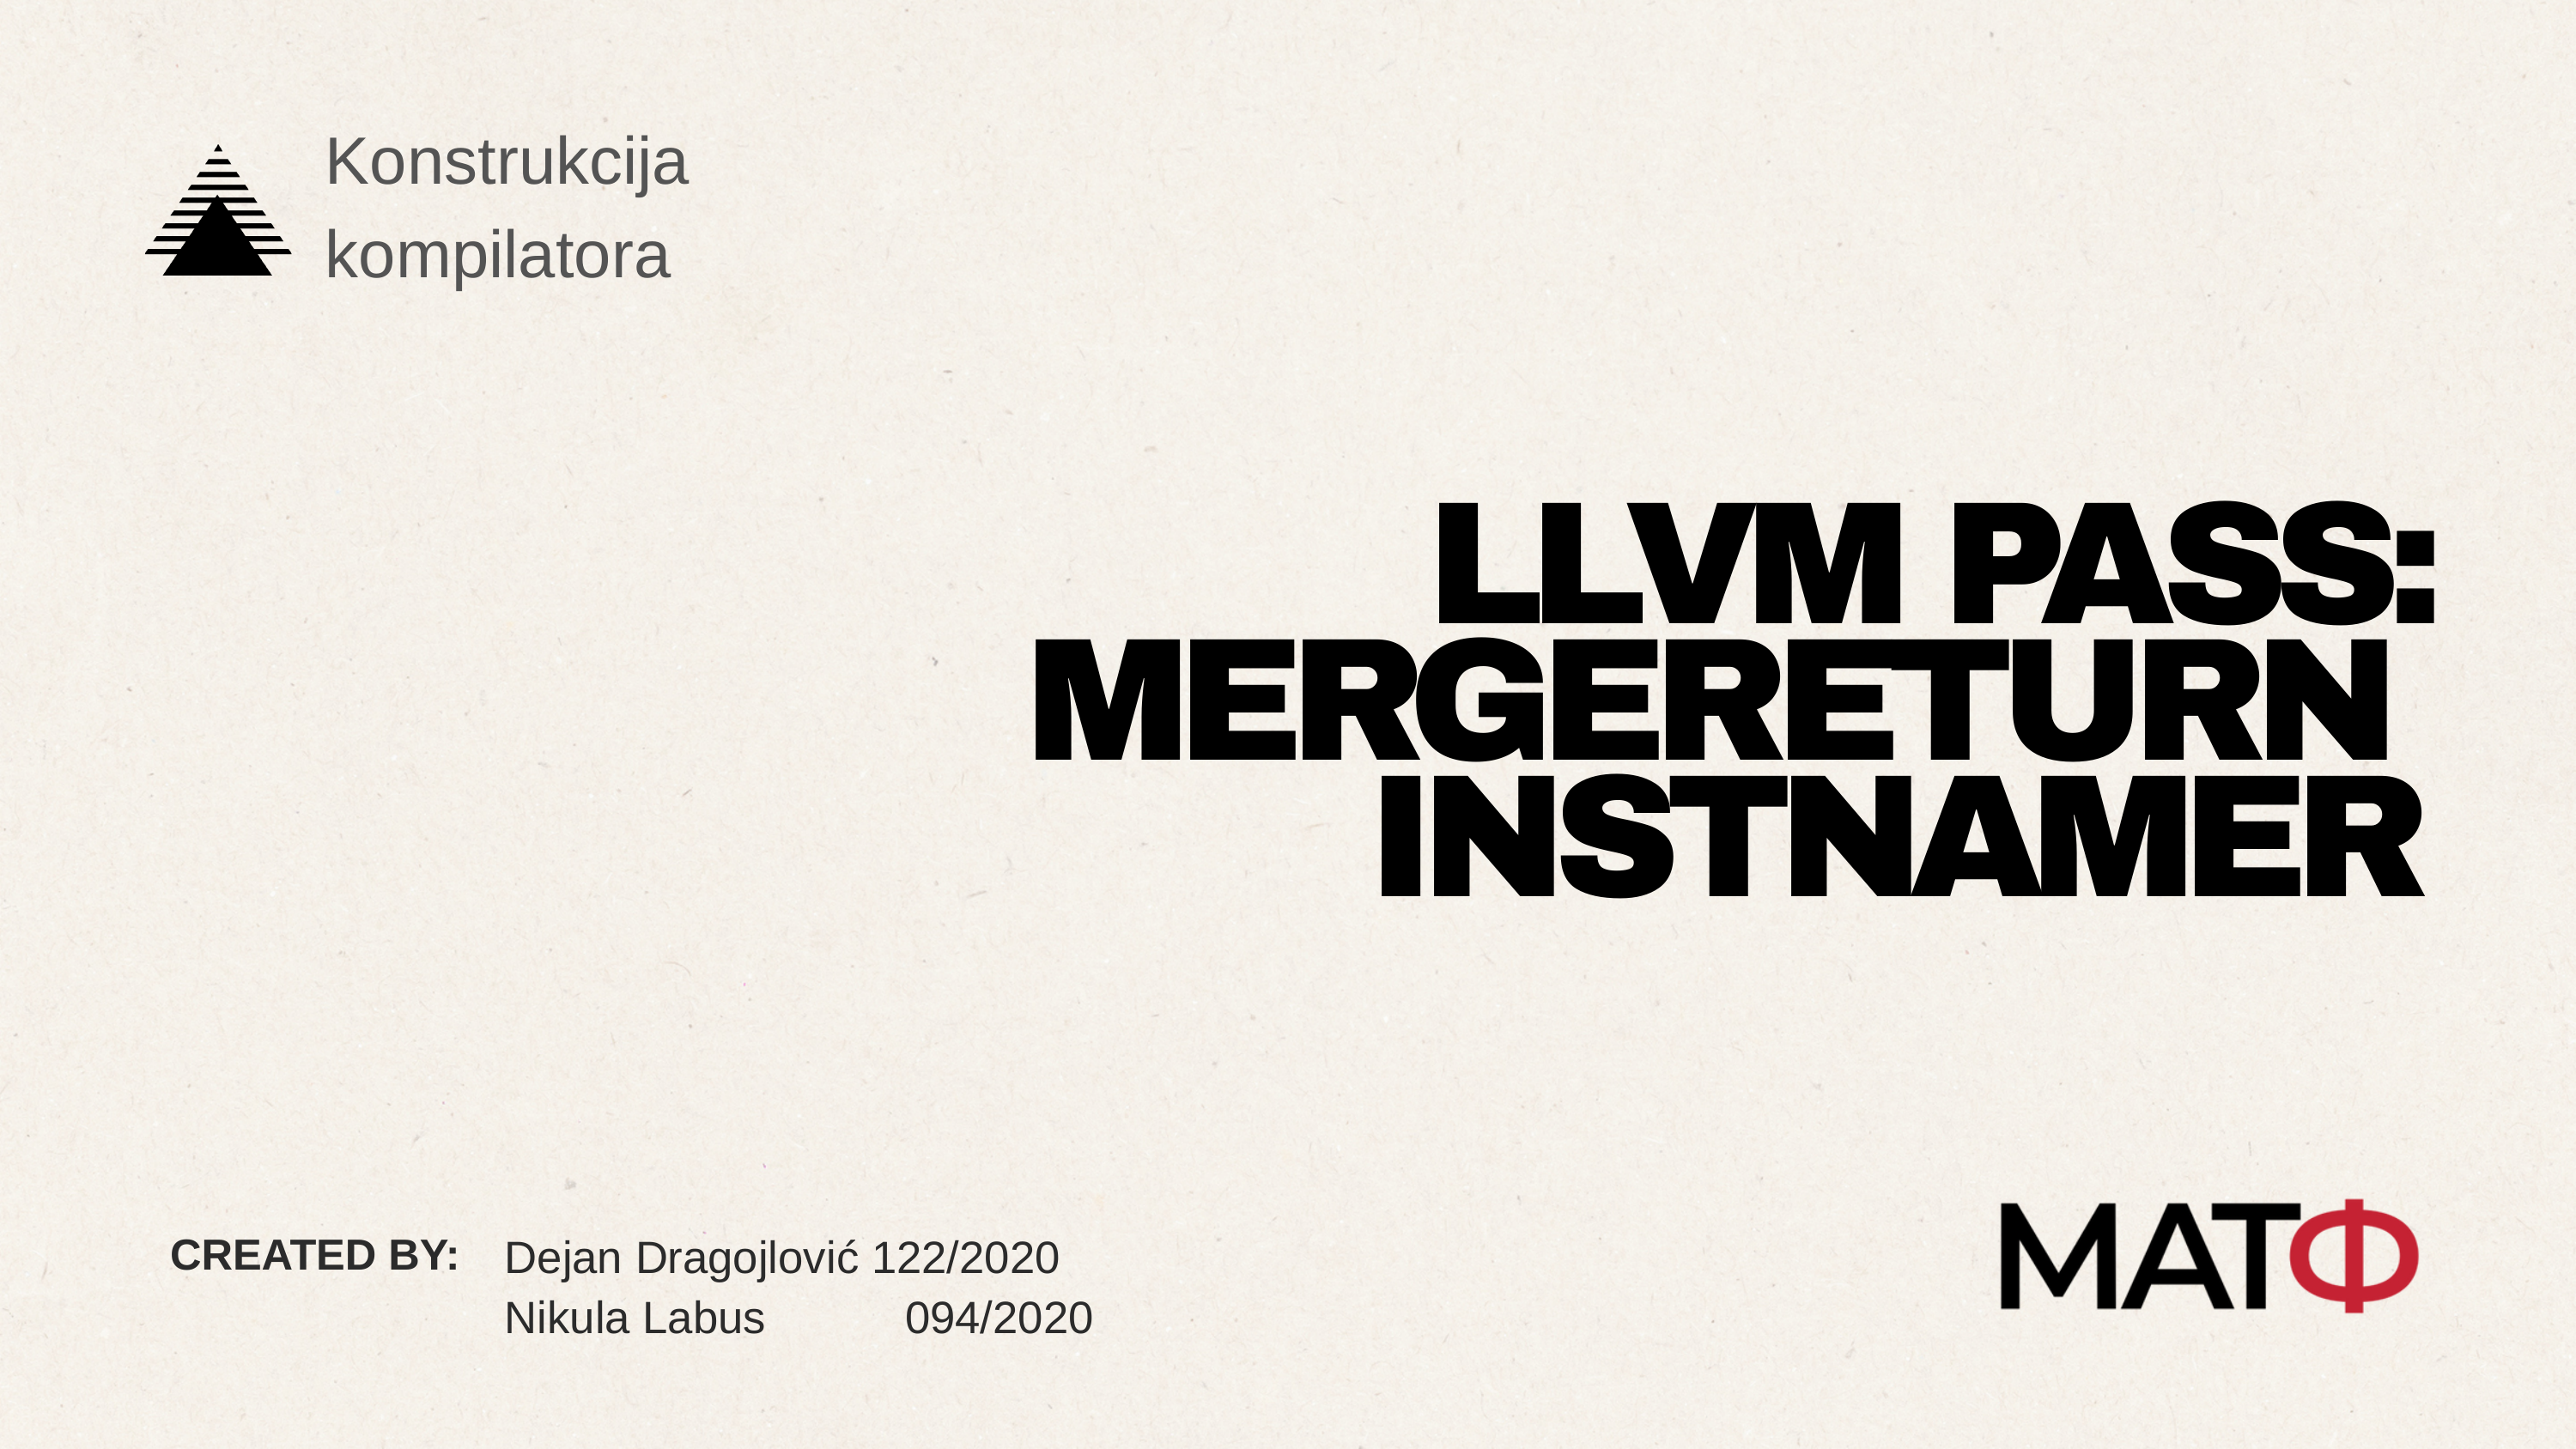

Konstrukcija
kompilatora

LLVM PASS: MERGERETURN  INSTNAMER

CREATED BY:
Dejan Dragojlović 122/2020
Nikula Labus           094/2020